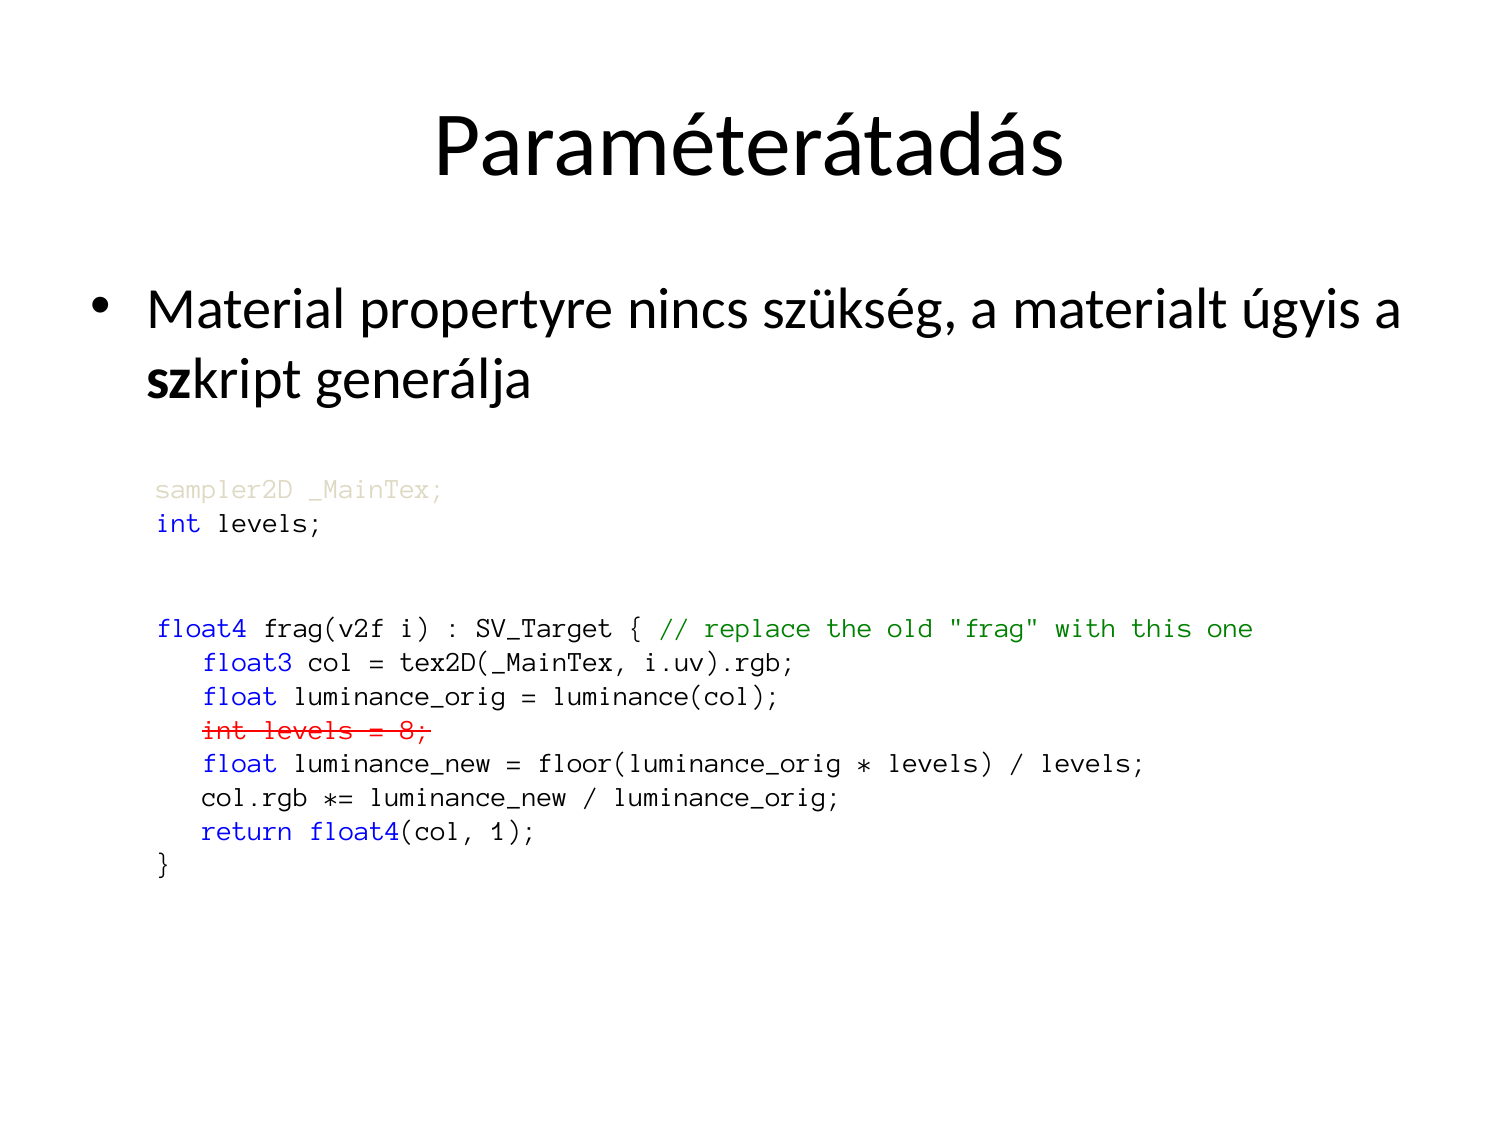

# Paraméterátadás
Material propertyre nincs szükség, a materialt úgyis a szkript generálja
sampler2D _MainTex;
int levels;
float4 frag(v2f i) : SV_Target { // replace the old "frag" with this one
   float3 col = tex2D(_MainTex, i.uv).rgb;
   float luminance_orig = luminance(col);
   int levels = 8;
   float luminance_new = floor(luminance_orig * levels) / levels;
   col.rgb *= luminance_new / luminance_orig;
   return float4(col, 1);
}